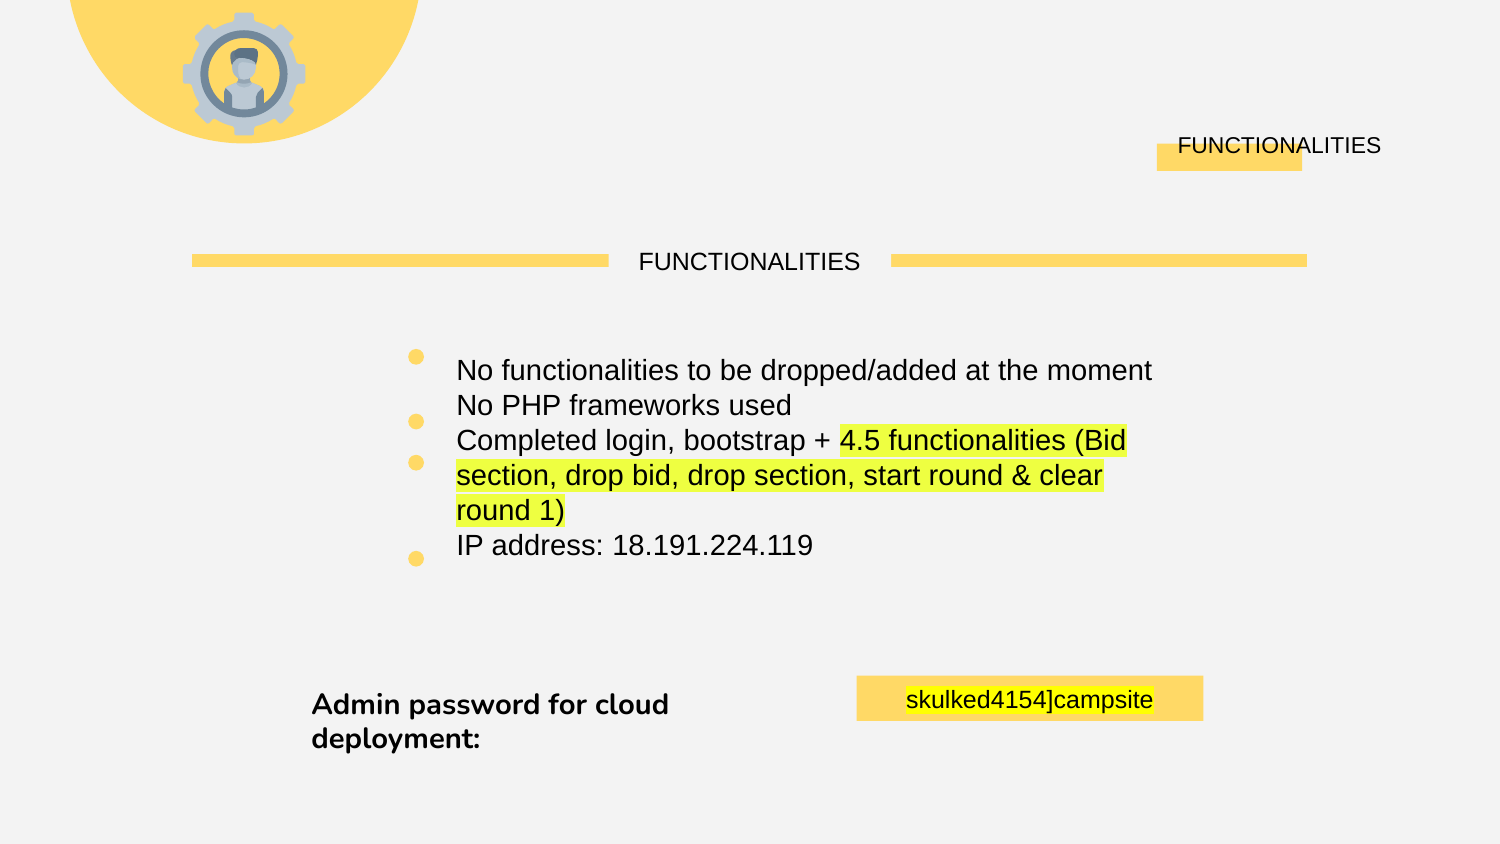

# FUNCTIONALITIES

FUNCTIONALITIES
No functionalities to be dropped/added at the moment
No PHP frameworks used
Completed login, bootstrap + 4.5 functionalities (Bid section, drop bid, drop section, start round & clear round 1)
IP address: 18.191.224.119

Admin password for cloud deployment:

skulked4154]campsite